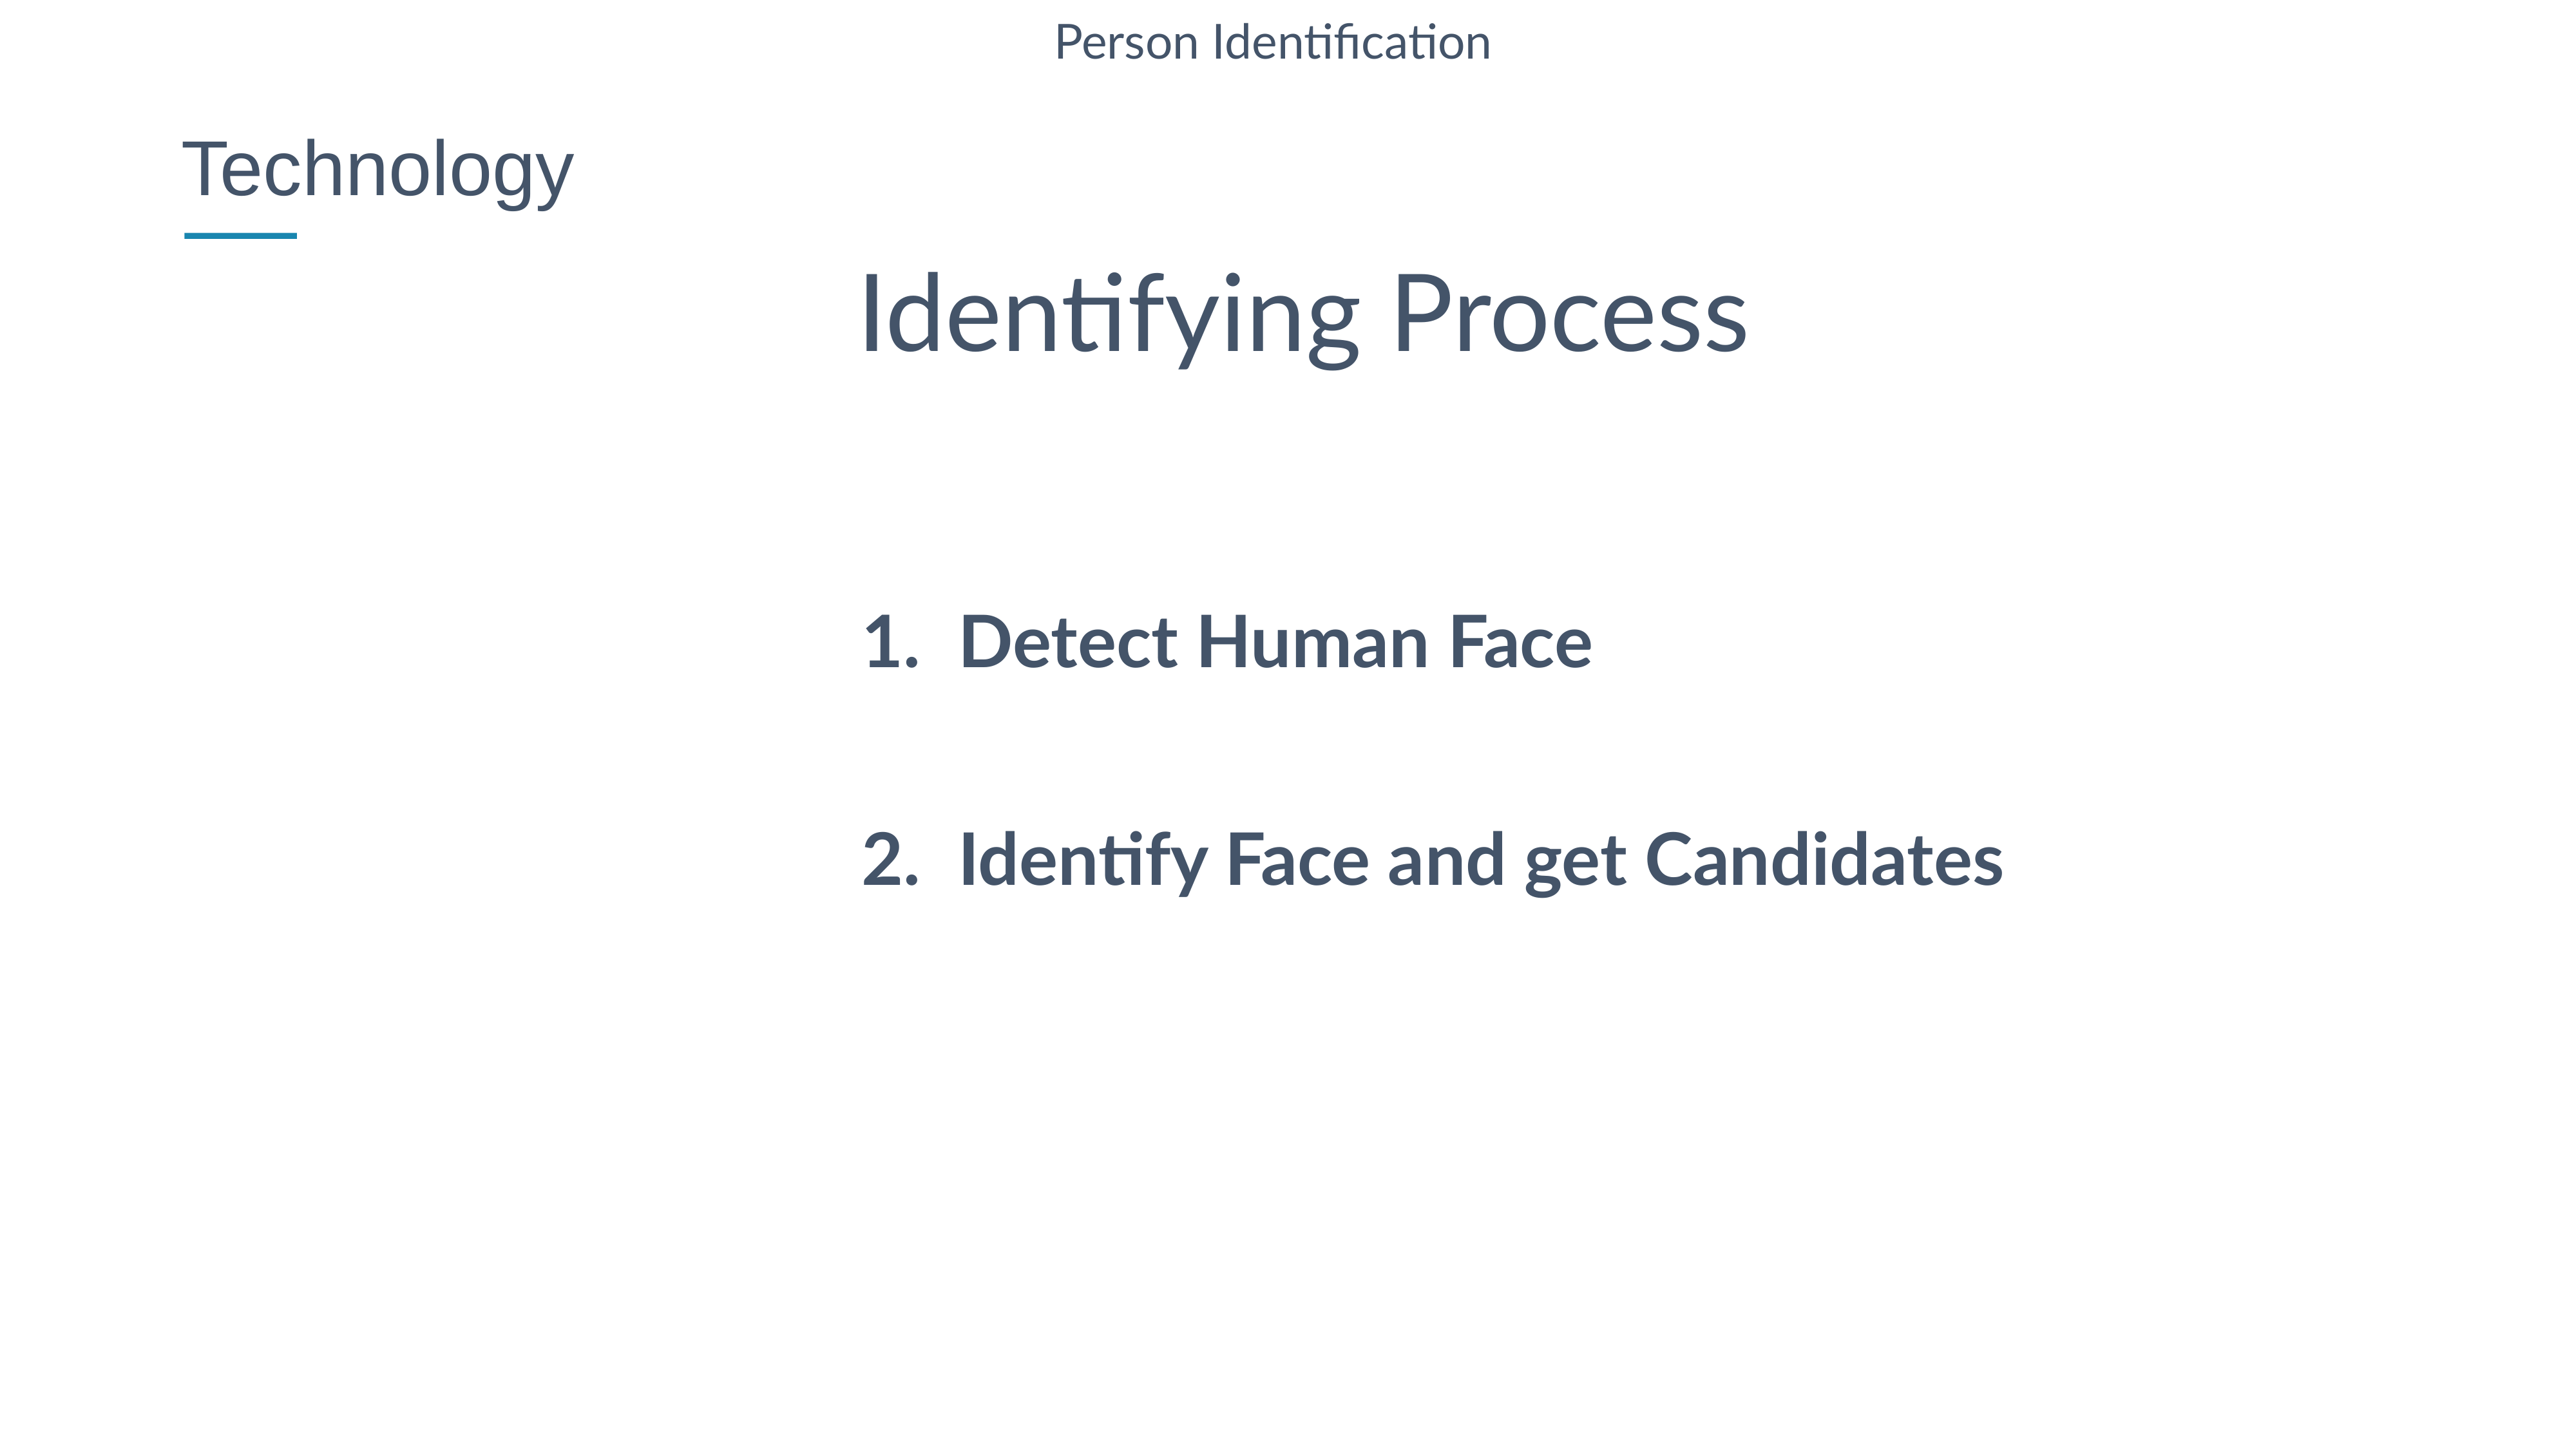

Person Identification
Technology

Identifying Process
Detect Human Face
Identify Face and get Candidates